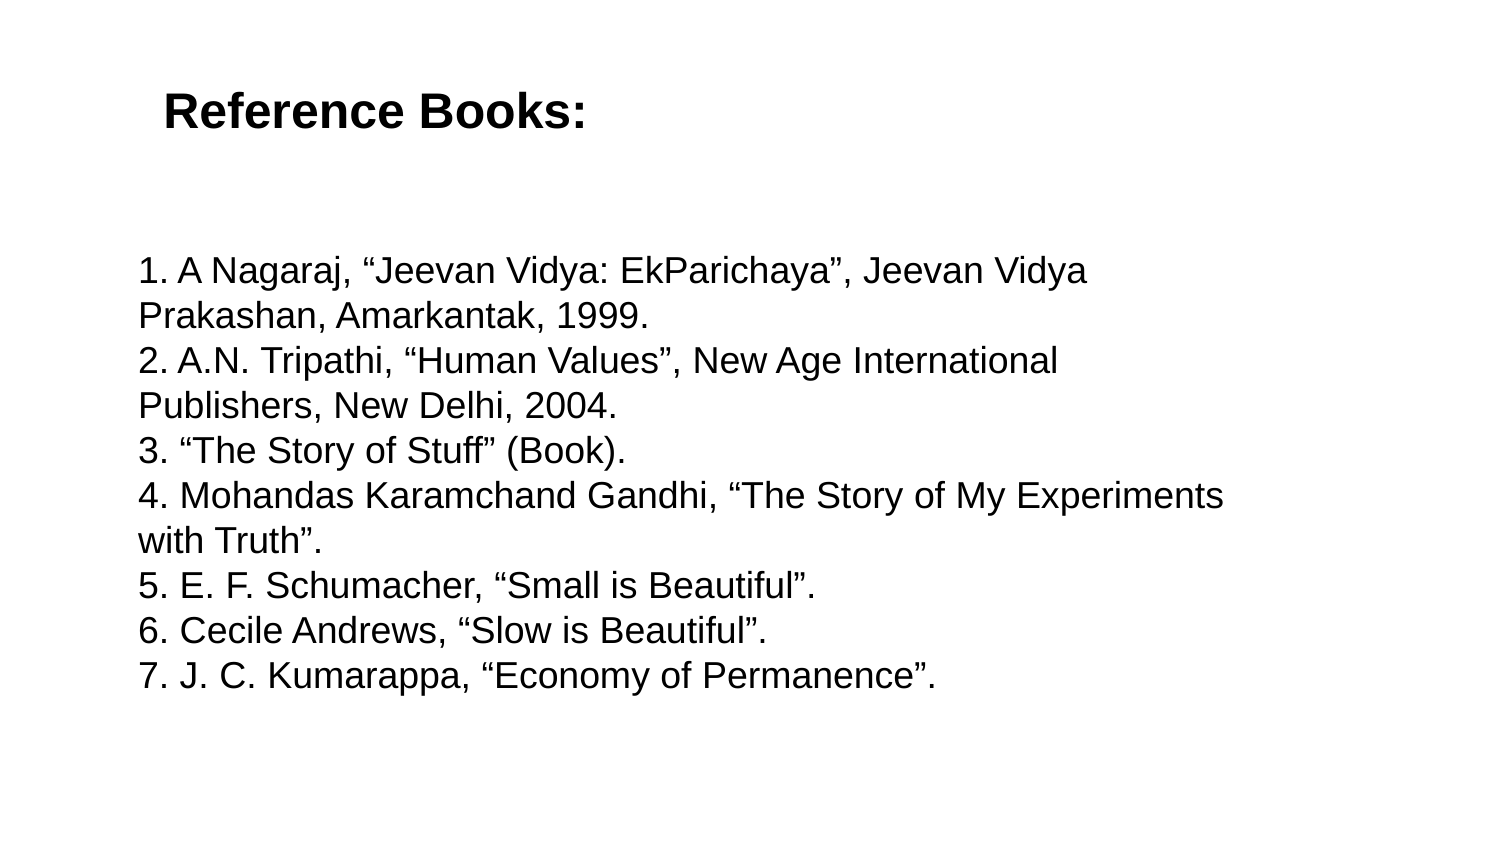

# Reference Books:
1. A Nagaraj, “Jeevan Vidya: EkParichaya”, Jeevan Vidya Prakashan, Amarkantak, 1999.
2. A.N. Tripathi, “Human Values”, New Age International Publishers, New Delhi, 2004.
3. “The Story of Stuff” (Book).
4. Mohandas Karamchand Gandhi, “The Story of My Experiments with Truth”.
5. E. F. Schumacher, “Small is Beautiful”.
6. Cecile Andrews, “Slow is Beautiful”.
7. J. C. Kumarappa, “Economy of Permanence”.